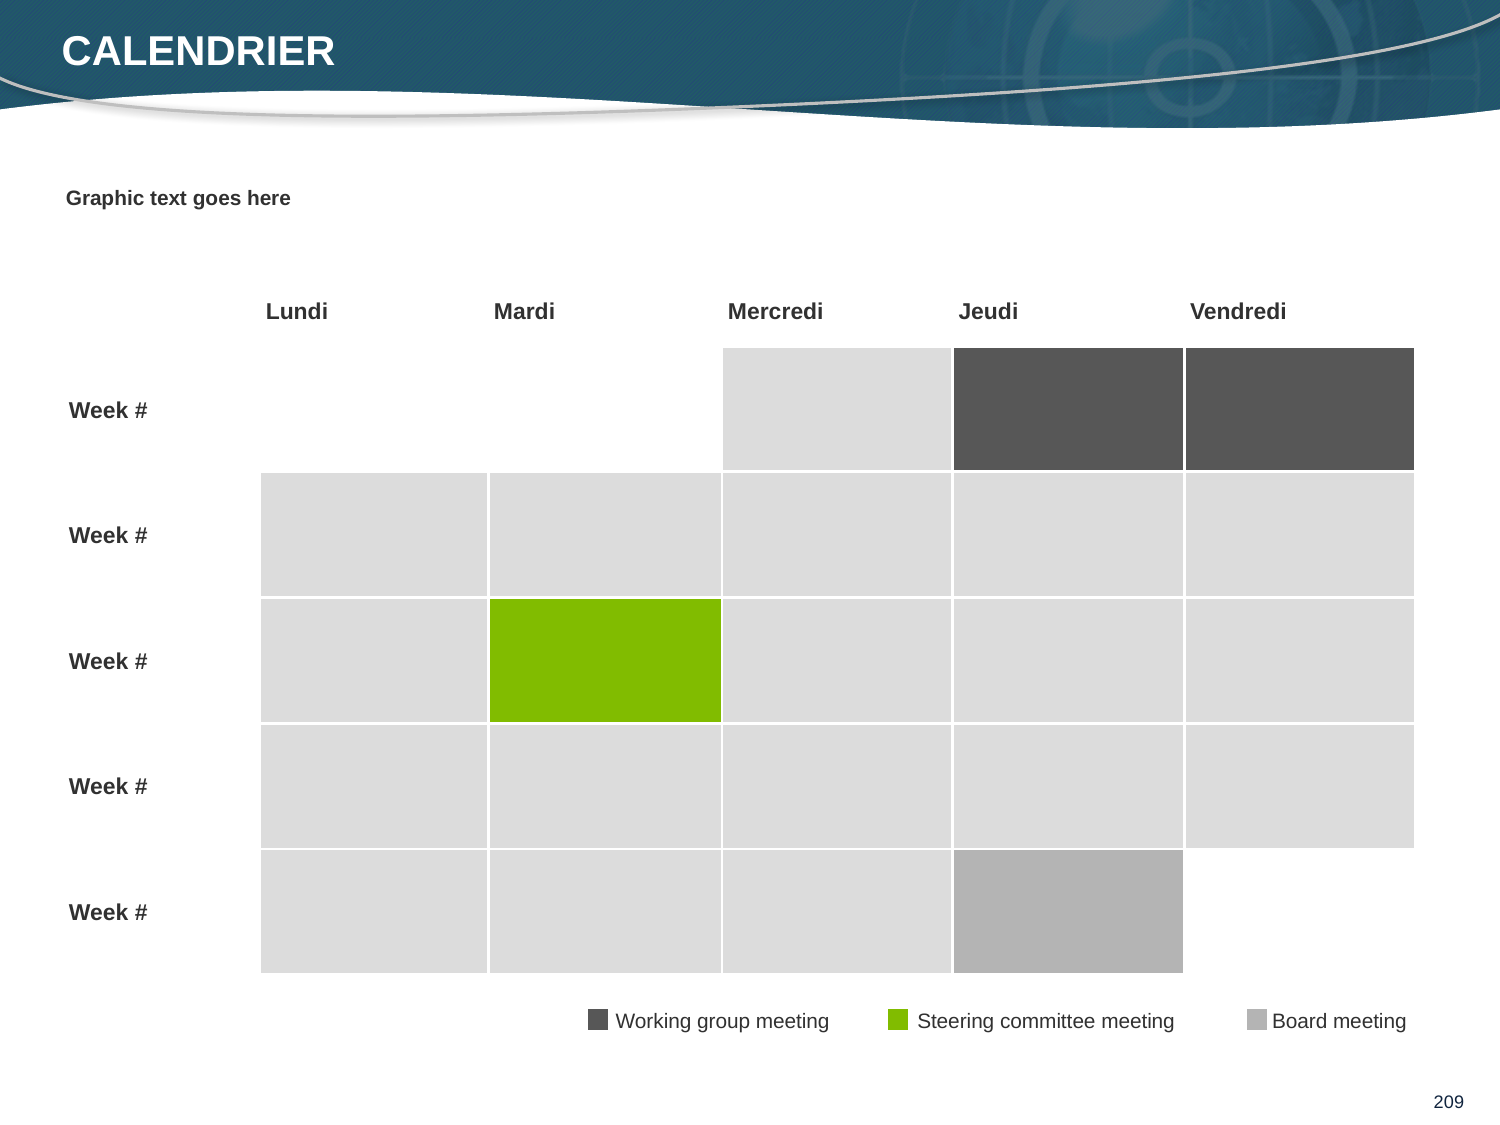

# CALENDRIER
Graphic text goes here
|  | Lundi | Mardi | Mercredi | Jeudi | Vendredi |
| --- | --- | --- | --- | --- | --- |
| Week # |  |  |  |  |  |
| Week # |  |  |  |  |  |
| Week # |  |  |  |  |  |
| Week # |  |  |  |  |  |
| Week # |  |  |  |  |  |
Working group meeting
Steering committee meeting
Board meeting